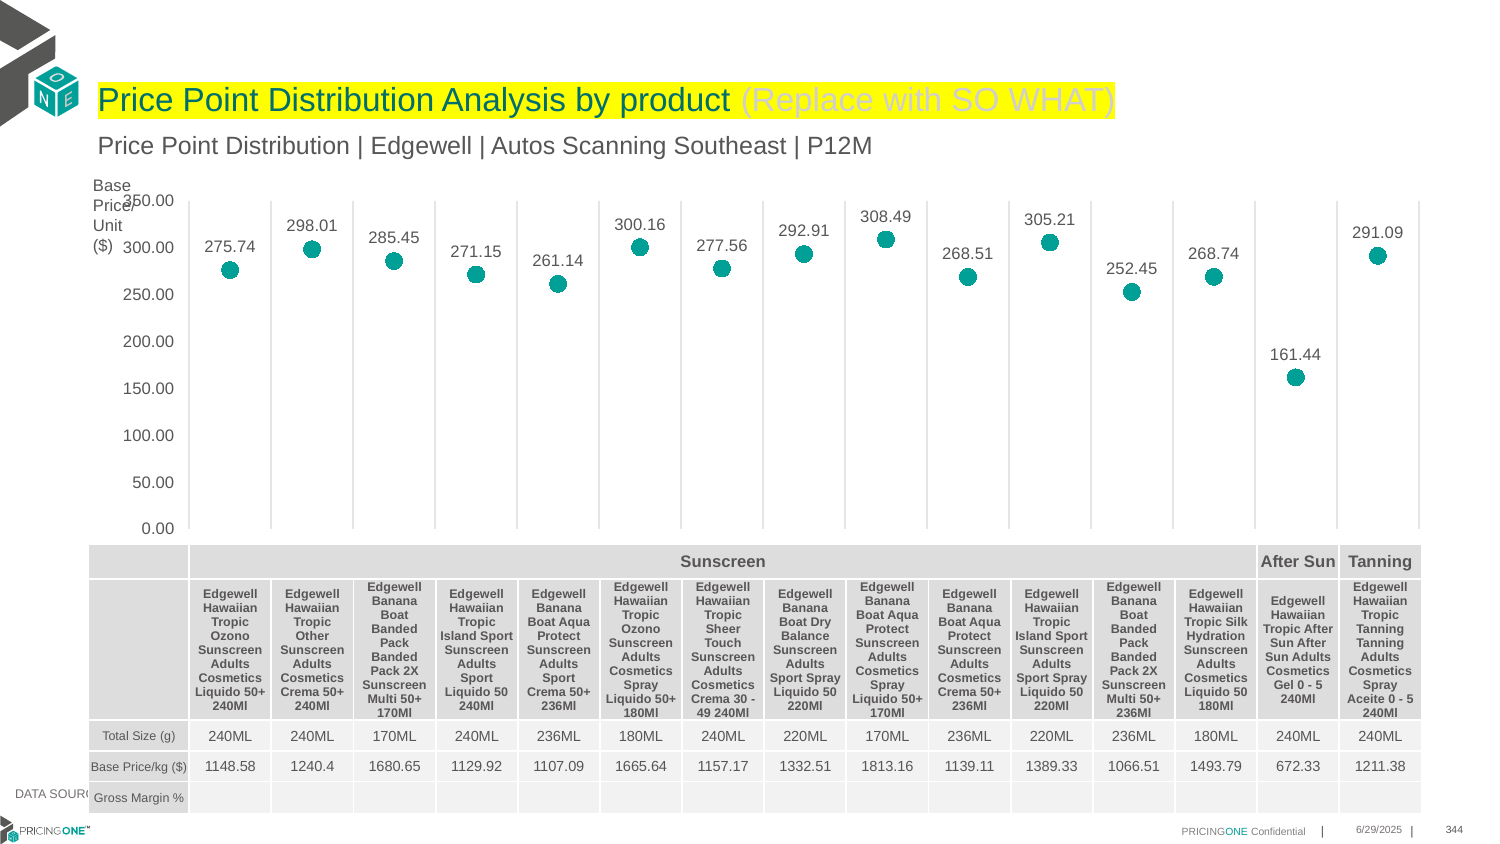

# Price Point Distribution Analysis by product (Replace with SO WHAT)
Price Point Distribution | Edgewell | Autos Scanning Southeast | P12M
Base Price/Unit ($)

### Chart

| Category | Base Price/Unit |
|---|---|
| Edgewell Hawaiian Tropic Ozono Sunscreen Adults Cosmetics Liquido 50+ 240Ml | 275.74 |
| Edgewell Hawaiian Tropic Other Sunscreen Adults Cosmetics Crema 50+ 240Ml | 298.01 |
| Edgewell Banana Boat Banded Pack Banded Pack 2X Sunscreen Multi 50+ 170Ml | 285.45 |
| Edgewell Hawaiian Tropic Island Sport Sunscreen Adults Sport Liquido 50 240Ml | 271.15 |
| Edgewell Banana Boat Aqua Protect Sunscreen Adults Sport Crema 50+ 236Ml | 261.14 |
| Edgewell Hawaiian Tropic Ozono Sunscreen Adults Cosmetics Spray Liquido 50+ 180Ml | 300.16 |
| Edgewell Hawaiian Tropic Sheer Touch Sunscreen Adults Cosmetics Crema 30 - 49 240Ml | 277.56 |
| Edgewell Banana Boat Dry Balance Sunscreen Adults Sport Spray Liquido 50 220Ml | 292.91 |
| Edgewell Banana Boat Aqua Protect Sunscreen Adults Cosmetics Spray Liquido 50+ 170Ml | 308.49 |
| Edgewell Banana Boat Aqua Protect Sunscreen Adults Cosmetics Crema 50+ 236Ml | 268.51 |
| Edgewell Hawaiian Tropic Island Sport Sunscreen Adults Sport Spray Liquido 50 220Ml | 305.21 |
| Edgewell Banana Boat Banded Pack Banded Pack 2X Sunscreen Multi 50+ 236Ml | 252.45 |
| Edgewell Hawaiian Tropic Silk Hydration Sunscreen Adults Cosmetics Liquido 50 180Ml | 268.74 |
| Edgewell Hawaiian Tropic After Sun After Sun Adults Cosmetics Gel 0 - 5 240Ml | 161.44 |
| Edgewell Hawaiian Tropic Tanning Tanning Adults Cosmetics Spray Aceite 0 - 5 240Ml | 291.09 |
|  | Sunscreen | Sunscreen | Sunscreen | Sunscreen | Sunscreen | Sunscreen | Sunscreen | Sunscreen | Sunscreen | Sunscreen | Sunscreen | Sunscreen | Sunscreen | After Sun | Tanning |
| --- | --- | --- | --- | --- | --- | --- | --- | --- | --- | --- | --- | --- | --- | --- | --- |
|  | Edgewell Hawaiian Tropic Ozono Sunscreen Adults Cosmetics Liquido 50+ 240Ml | Edgewell Hawaiian Tropic Other Sunscreen Adults Cosmetics Crema 50+ 240Ml | Edgewell Banana Boat Banded Pack Banded Pack 2X Sunscreen Multi 50+ 170Ml | Edgewell Hawaiian Tropic Island Sport Sunscreen Adults Sport Liquido 50 240Ml | Edgewell Banana Boat Aqua Protect Sunscreen Adults Sport Crema 50+ 236Ml | Edgewell Hawaiian Tropic Ozono Sunscreen Adults Cosmetics Spray Liquido 50+ 180Ml | Edgewell Hawaiian Tropic Sheer Touch Sunscreen Adults Cosmetics Crema 30 - 49 240Ml | Edgewell Banana Boat Dry Balance Sunscreen Adults Sport Spray Liquido 50 220Ml | Edgewell Banana Boat Aqua Protect Sunscreen Adults Cosmetics Spray Liquido 50+ 170Ml | Edgewell Banana Boat Aqua Protect Sunscreen Adults Cosmetics Crema 50+ 236Ml | Edgewell Hawaiian Tropic Island Sport Sunscreen Adults Sport Spray Liquido 50 220Ml | Edgewell Banana Boat Banded Pack Banded Pack 2X Sunscreen Multi 50+ 236Ml | Edgewell Hawaiian Tropic Silk Hydration Sunscreen Adults Cosmetics Liquido 50 180Ml | Edgewell Hawaiian Tropic After Sun After Sun Adults Cosmetics Gel 0 - 5 240Ml | Edgewell Hawaiian Tropic Tanning Tanning Adults Cosmetics Spray Aceite 0 - 5 240Ml |
| Total Size (g) | 240ML | 240ML | 170ML | 240ML | 236ML | 180ML | 240ML | 220ML | 170ML | 236ML | 220ML | 236ML | 180ML | 240ML | 240ML |
| Base Price/kg ($) | 1148.58 | 1240.4 | 1680.65 | 1129.92 | 1107.09 | 1665.64 | 1157.17 | 1332.51 | 1813.16 | 1139.11 | 1389.33 | 1066.51 | 1493.79 | 672.33 | 1211.38 |
| Gross Margin % |  |  |  |  |  |  |  |  |  |  |  |  |  |  |  |
DATA SOURCE: Trade Panel/Retailer Data | April  2025
6/29/2025
344